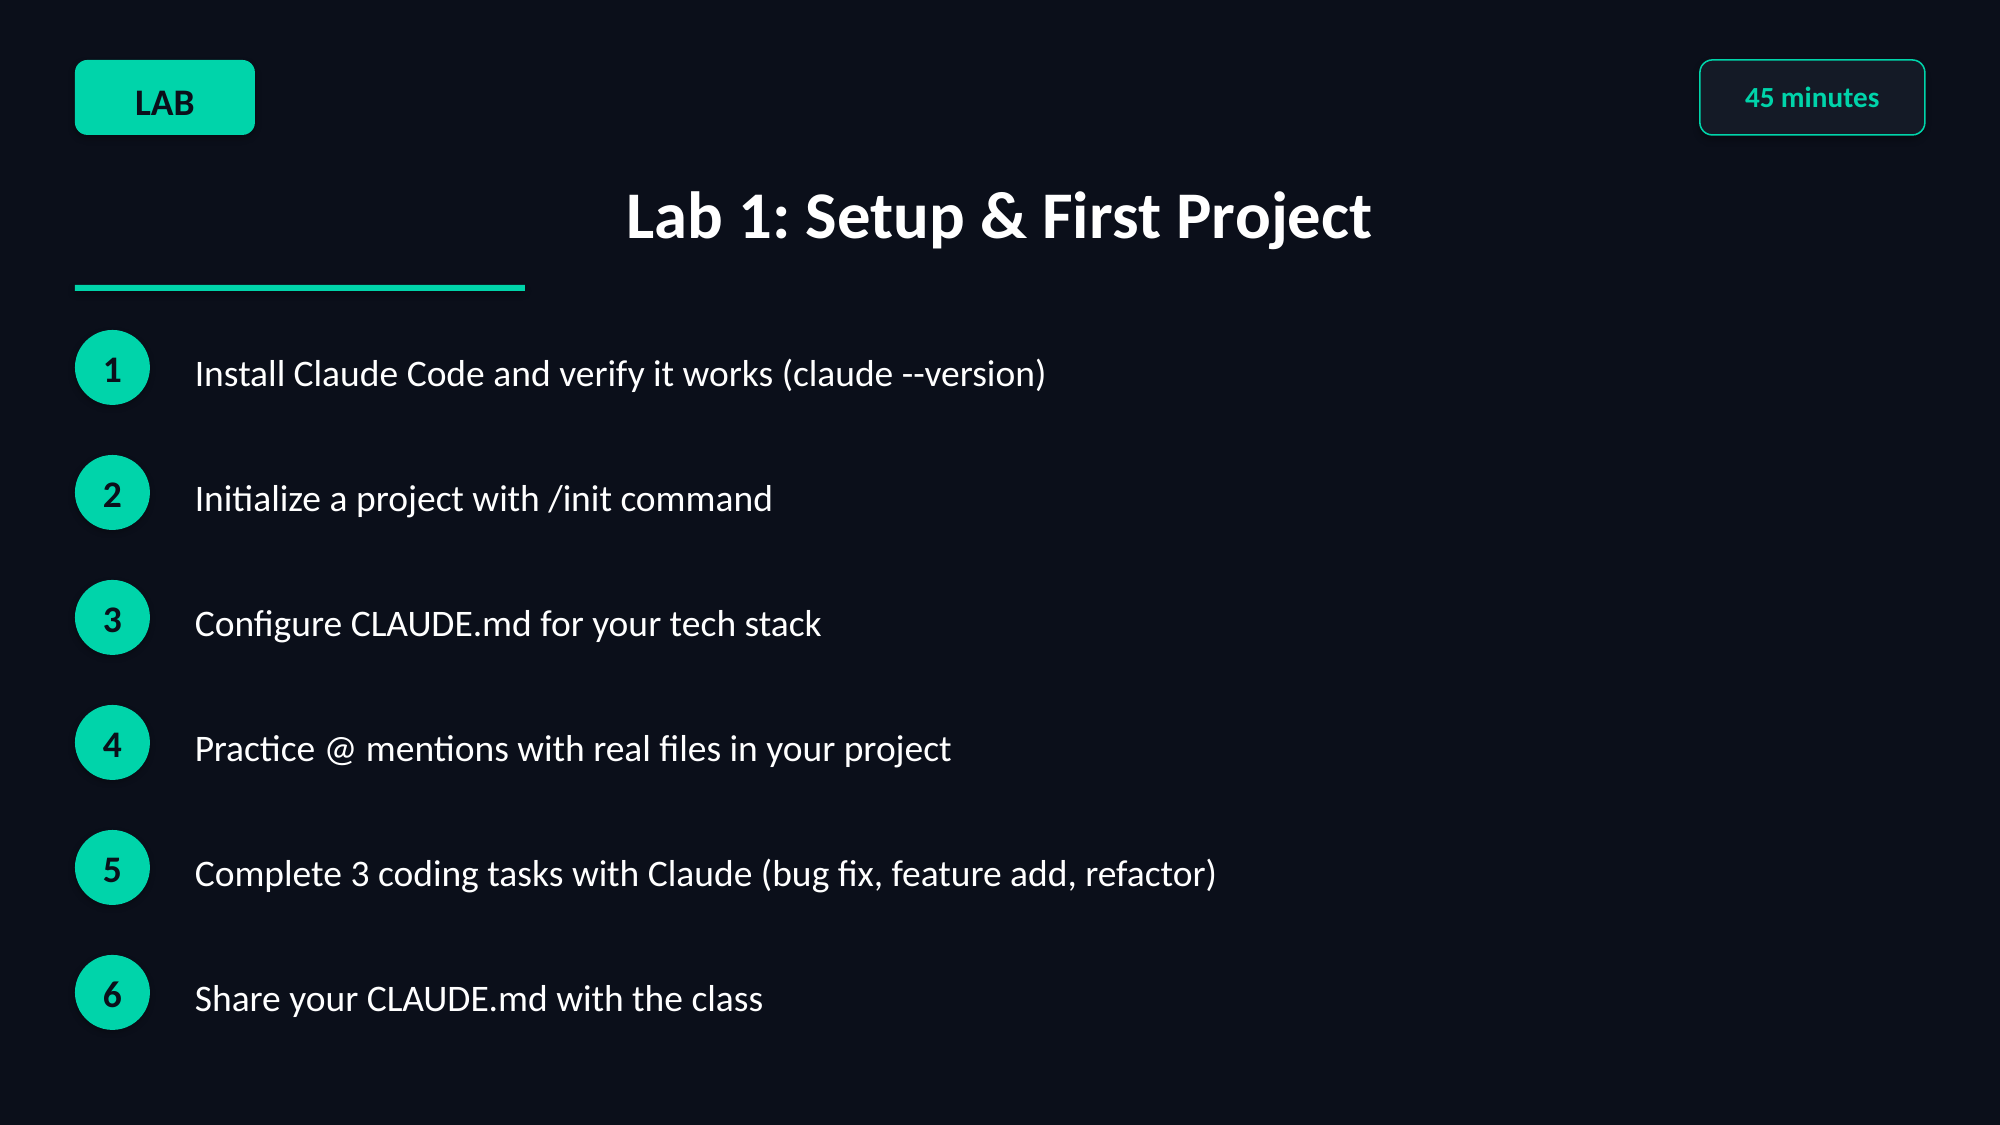

LAB
45 minutes
Lab 1: Setup & First Project

1
Install Claude Code and verify it works (claude --version)

2
Initialize a project with /init command

3
Configure CLAUDE.md for your tech stack

4
Practice @ mentions with real files in your project

5
Complete 3 coding tasks with Claude (bug fix, feature add, refactor)

6
Share your CLAUDE.md with the class